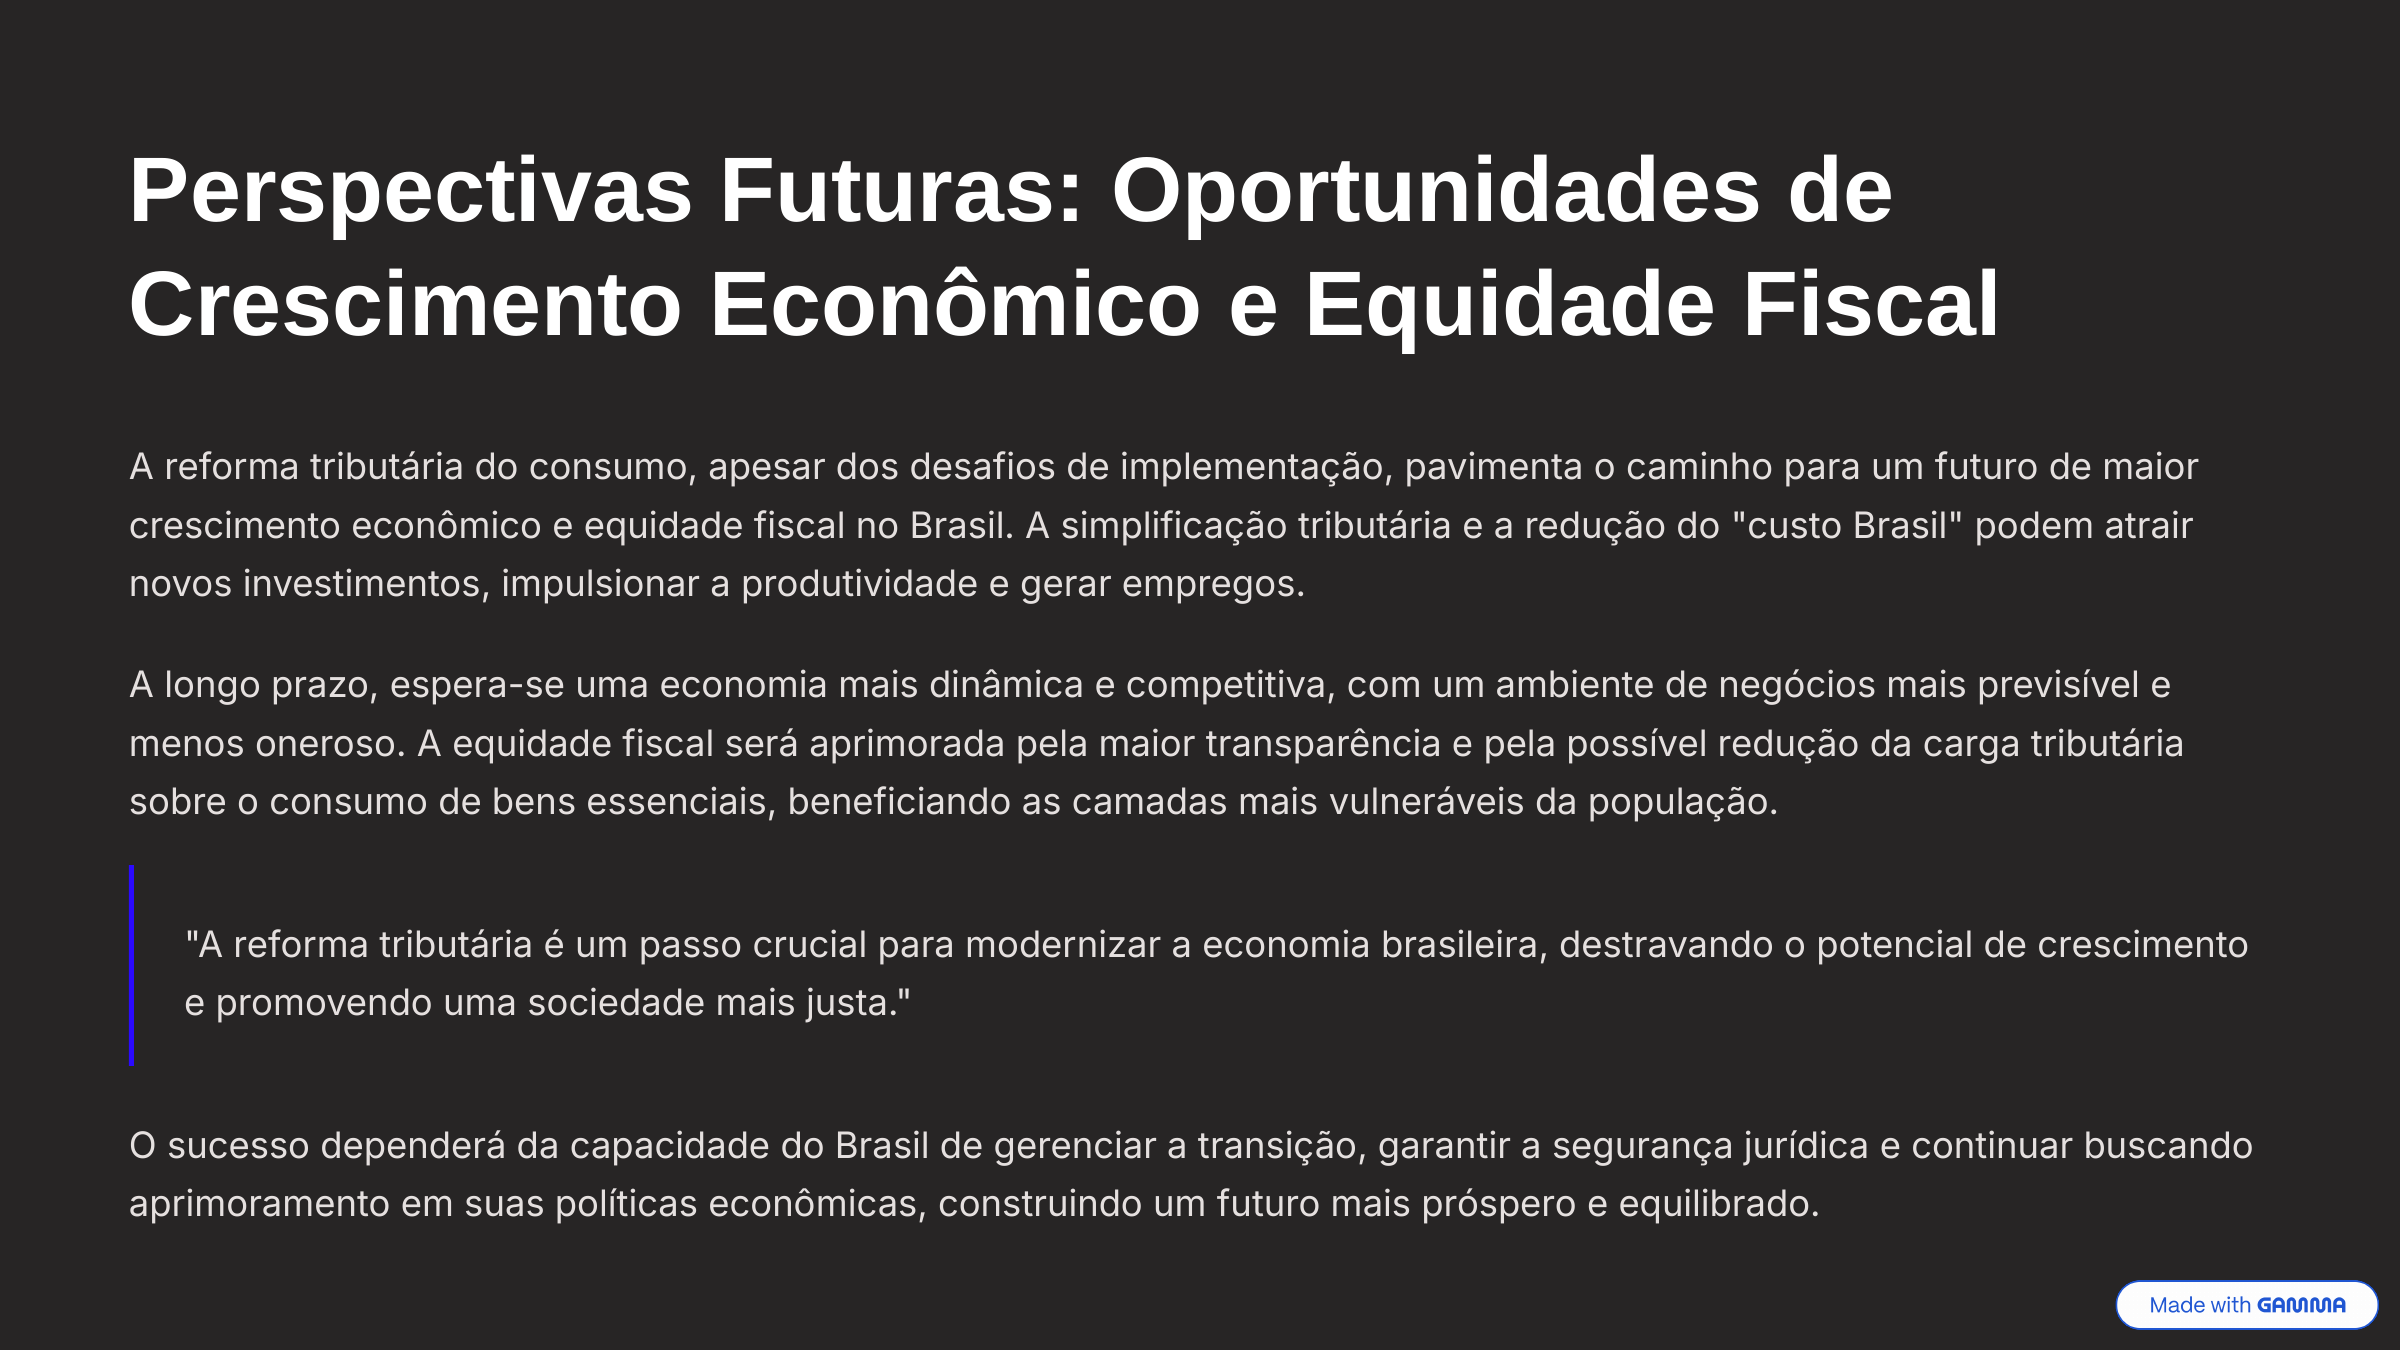

Perspectivas Futuras: Oportunidades de Crescimento Econômico e Equidade Fiscal
A reforma tributária do consumo, apesar dos desafios de implementação, pavimenta o caminho para um futuro de maior crescimento econômico e equidade fiscal no Brasil. A simplificação tributária e a redução do "custo Brasil" podem atrair novos investimentos, impulsionar a produtividade e gerar empregos.
A longo prazo, espera-se uma economia mais dinâmica e competitiva, com um ambiente de negócios mais previsível e menos oneroso. A equidade fiscal será aprimorada pela maior transparência e pela possível redução da carga tributária sobre o consumo de bens essenciais, beneficiando as camadas mais vulneráveis da população.

"A reforma tributária é um passo crucial para modernizar a economia brasileira, destravando o potencial de crescimento e promovendo uma sociedade mais justa."
O sucesso dependerá da capacidade do Brasil de gerenciar a transição, garantir a segurança jurídica e continuar buscando aprimoramento em suas políticas econômicas, construindo um futuro mais próspero e equilibrado.